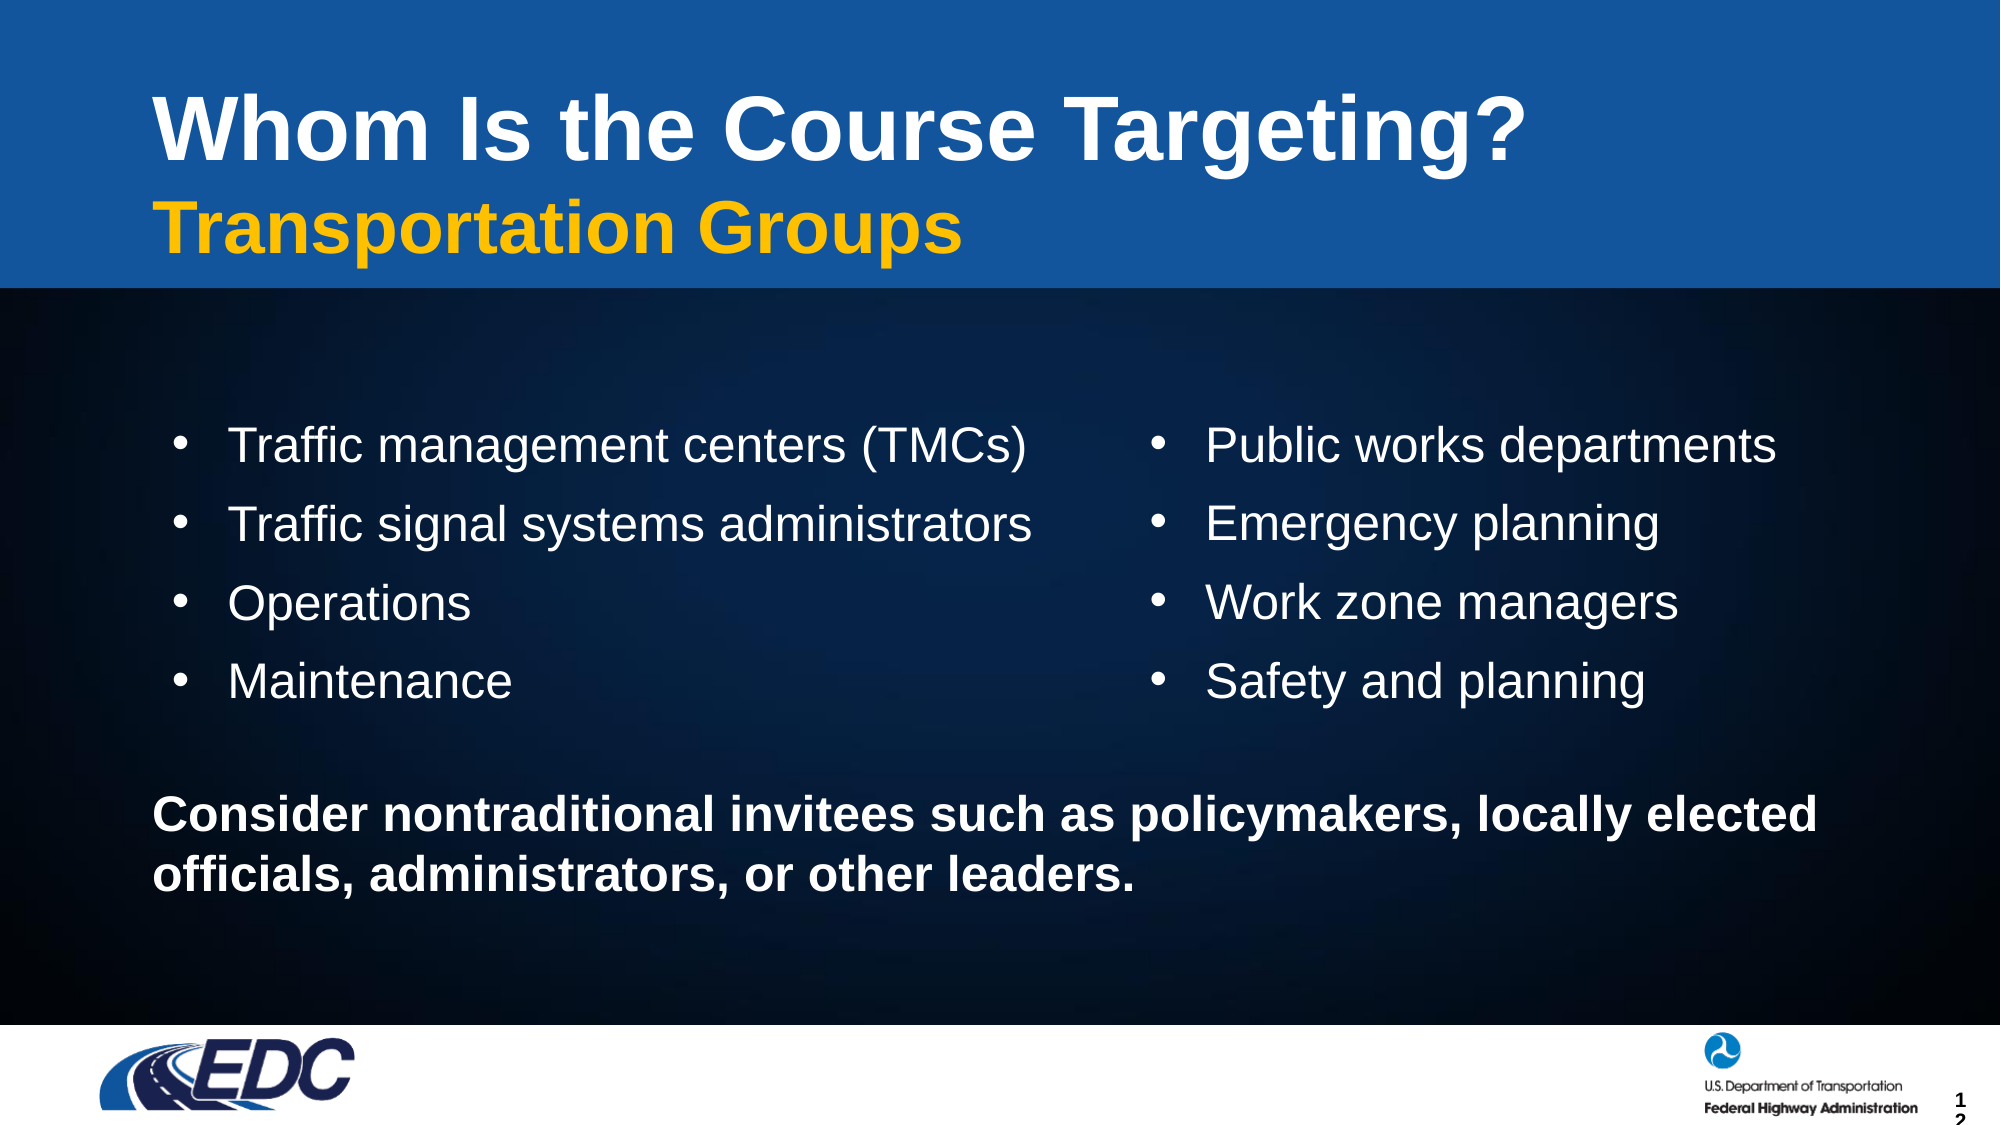

# Whom Is the Course Targeting? Transportation Groups

Public works departments
Emergency planning
Work zone managers
Safety and planning
Traffic management centers (TMCs)
Traffic signal systems administrators
Operations
Maintenance
Consider nontraditional invitees such as policymakers, locally elected officials, administrators, or other leaders.
12